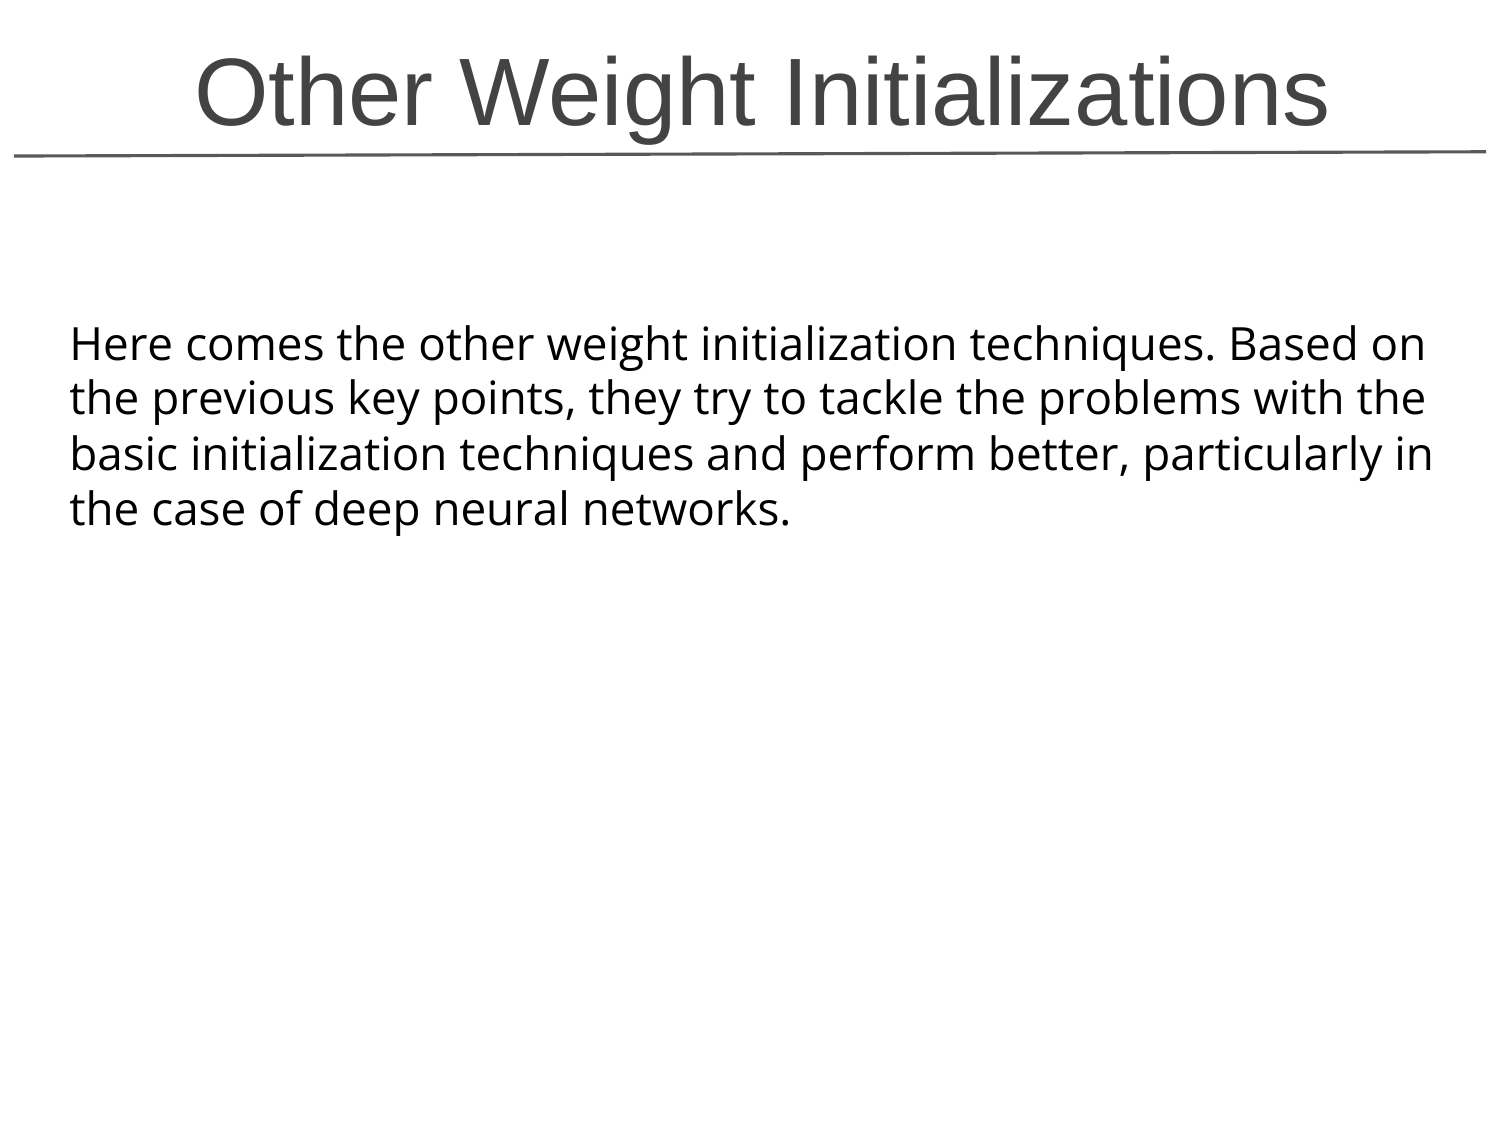

Other Weight Initializations

Here comes the other weight initialization techniques. Based on the previous key points, they try to tackle the problems with the basic initialization techniques and perform better, particularly in the case of deep neural networks.